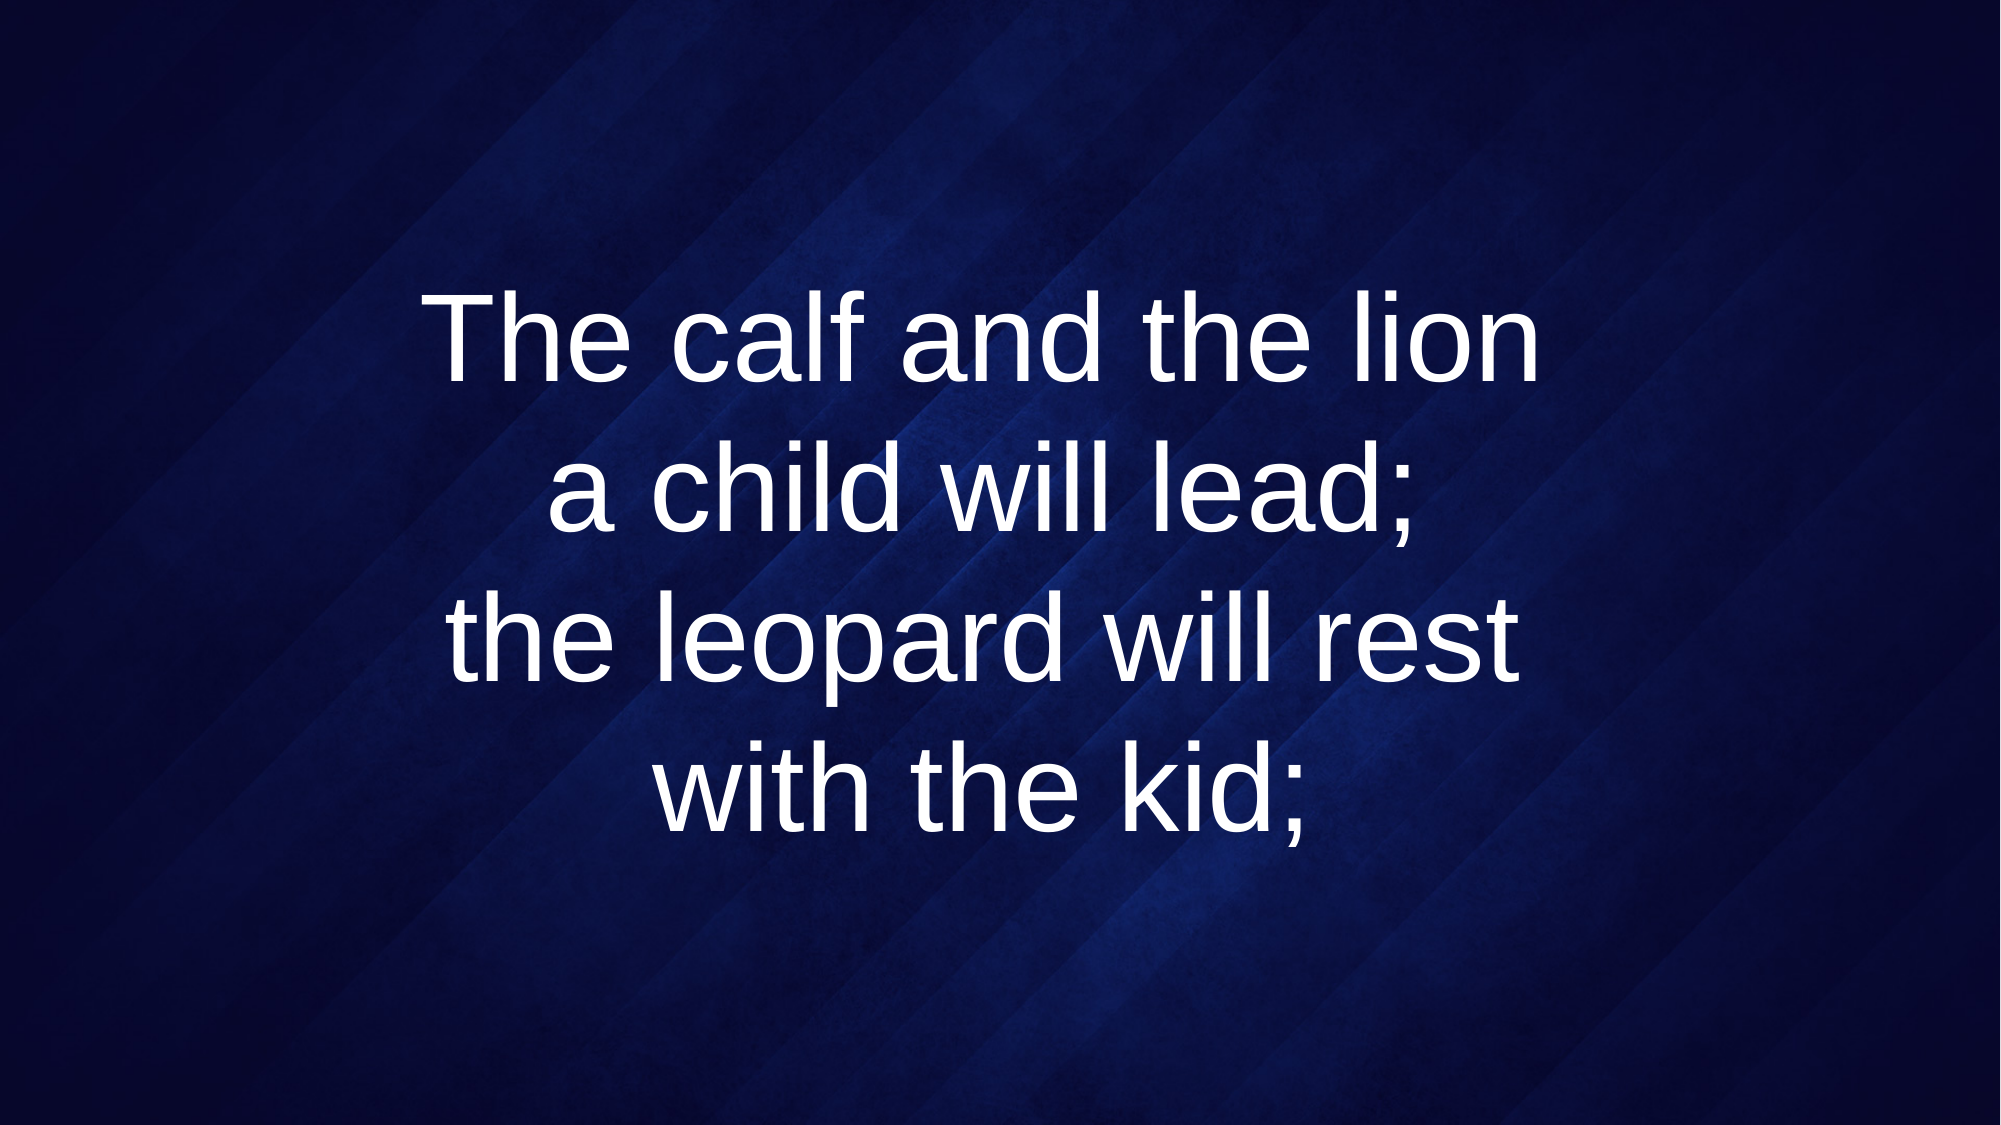

# The calf and the lion a child will lead; the leopard will rest with the kid;